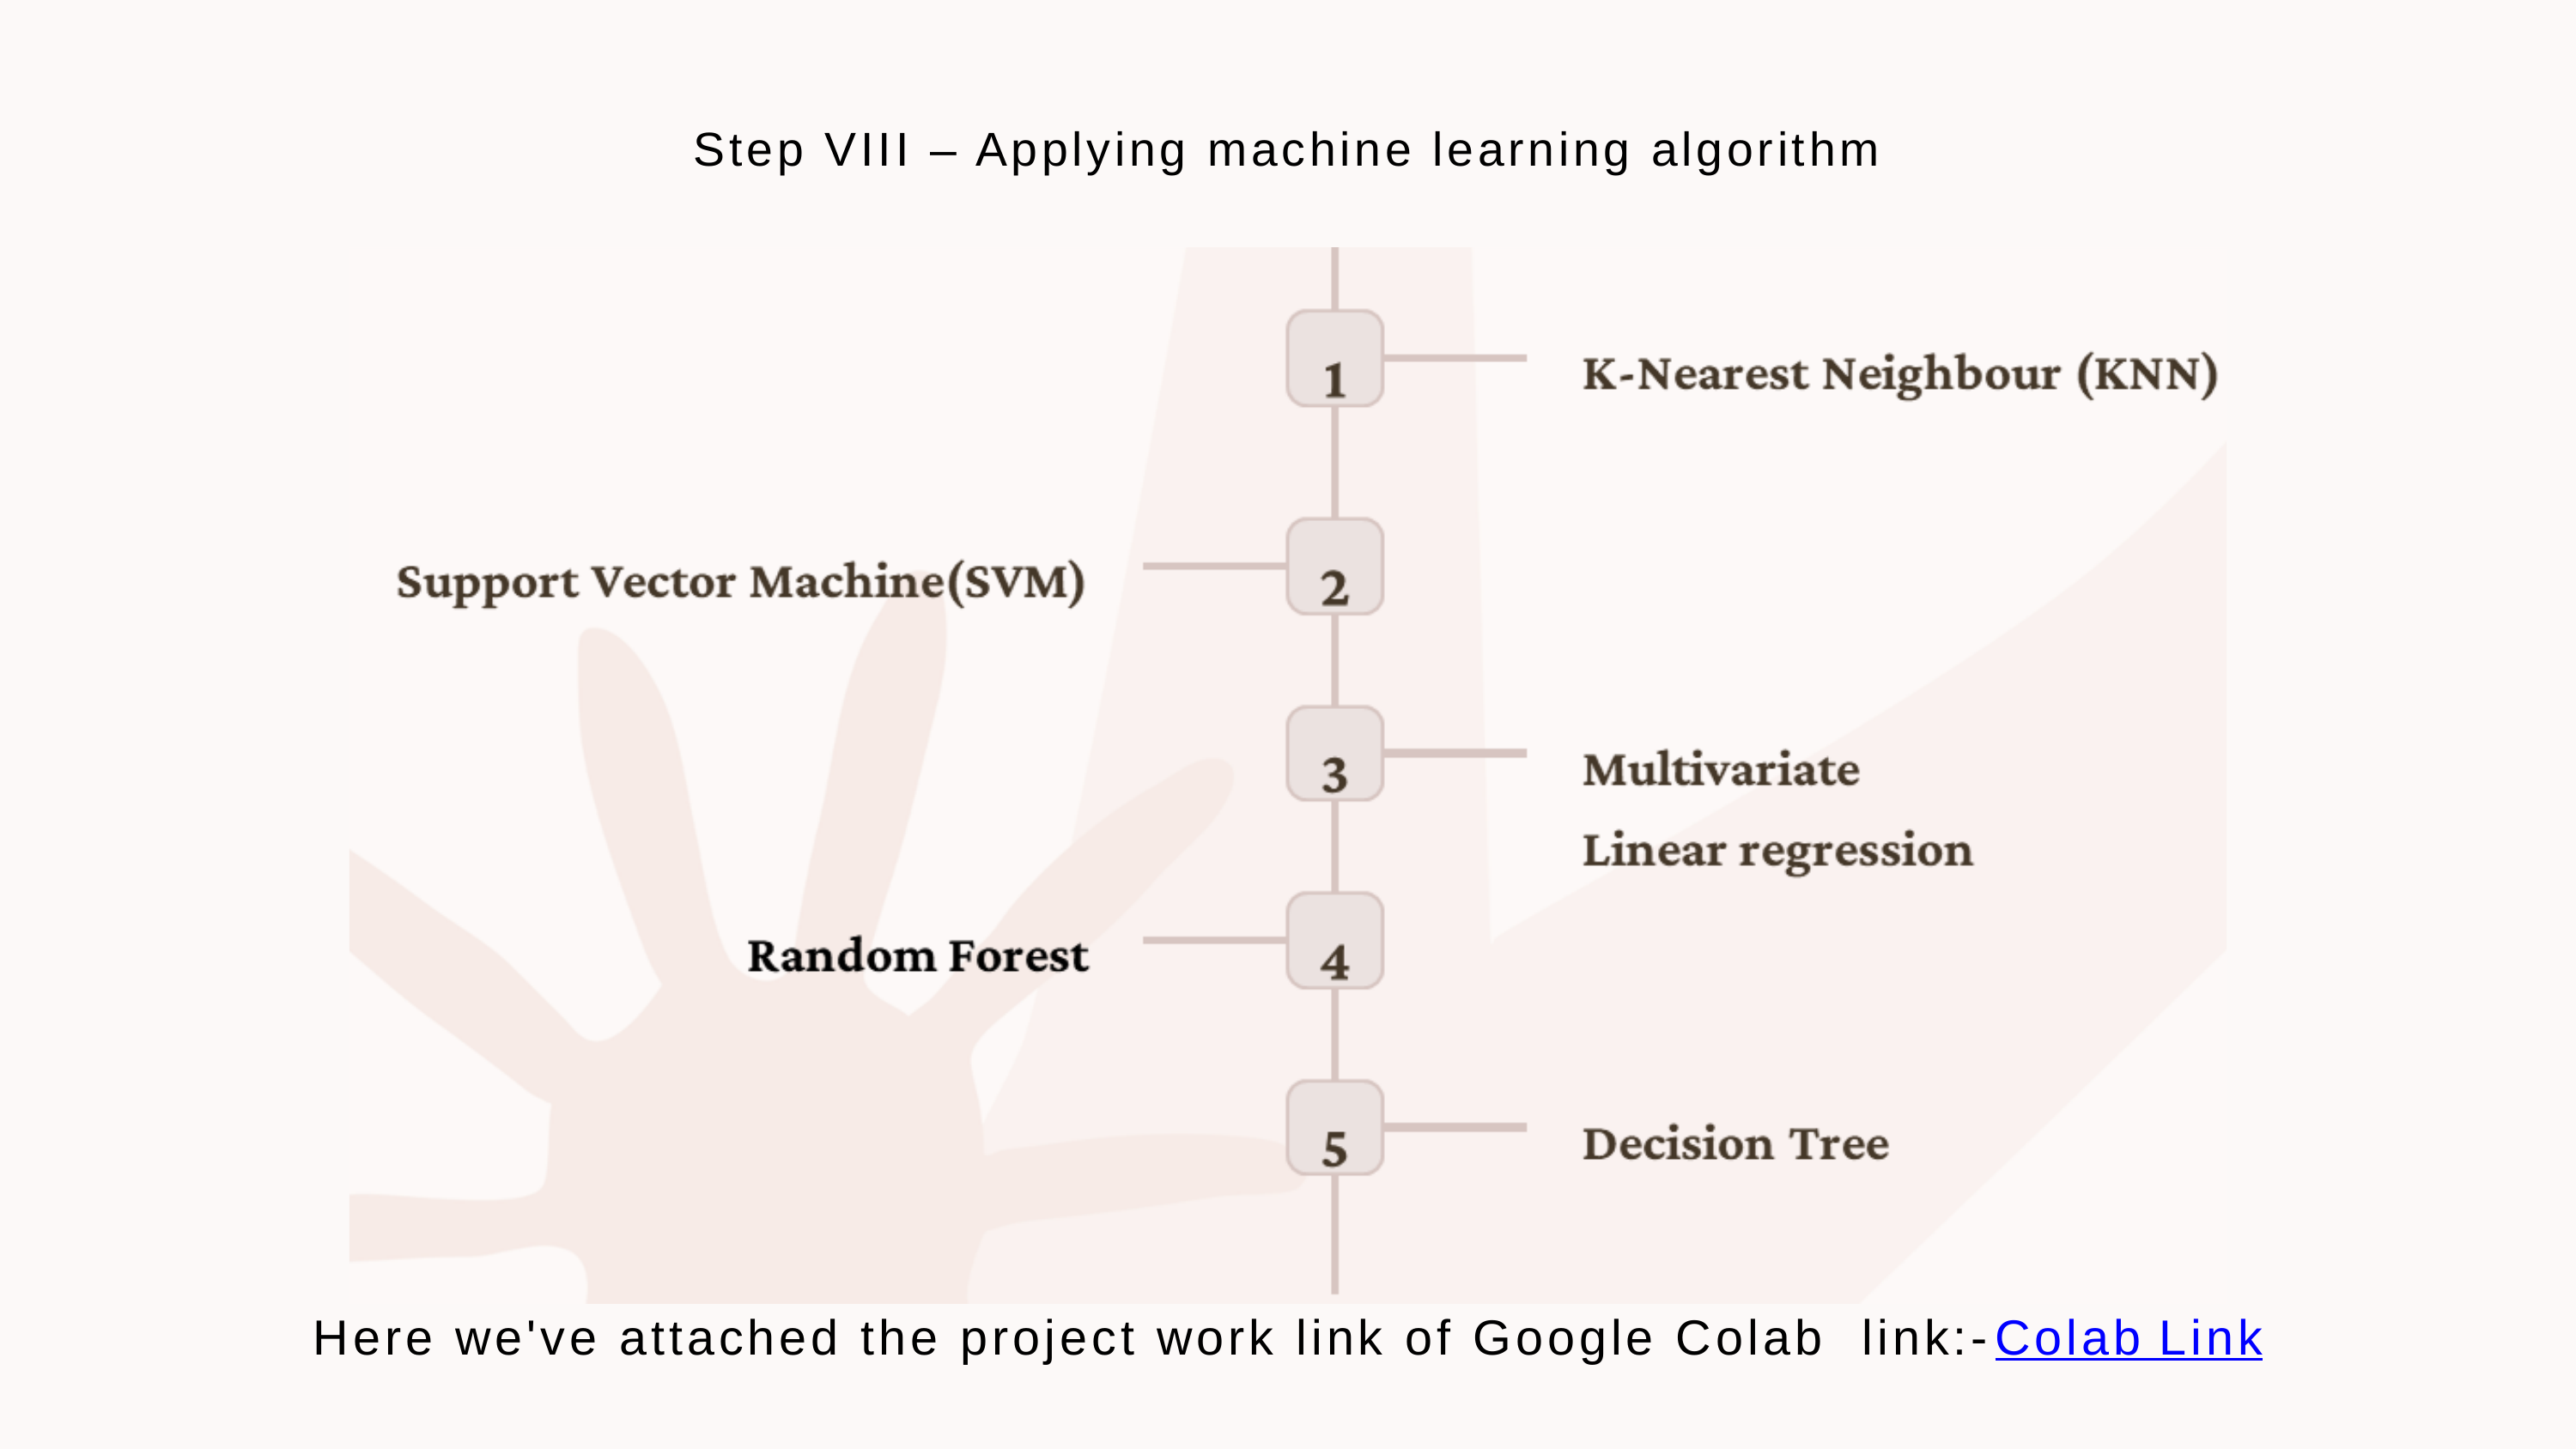

Step VIII – Applying machine learning algorithm

Here we've attached the project work link of Google Colab  link:-Colab Link